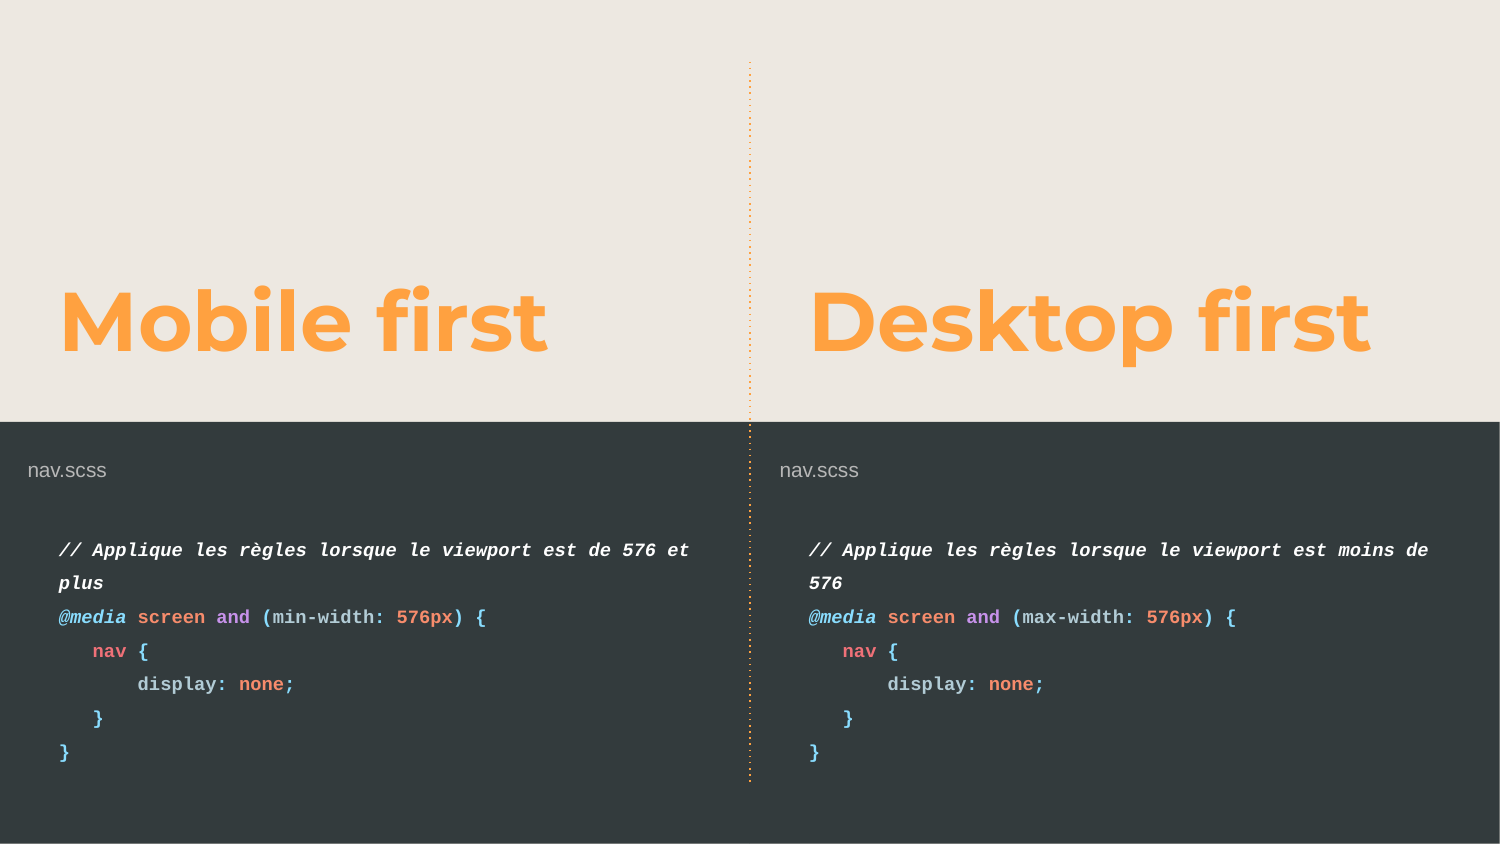

Mobile first

Desktop first

// Applique les règles lorsque le viewport est de 576 et plus
@media screen and (min-width: 576px) {
   nav {
       display: none;
   }
}
nav.scss

// Applique les règles lorsque le viewport est moins de 576
@media screen and (max-width: 576px) {
   nav {
       display: none;
   }
}
nav.scss